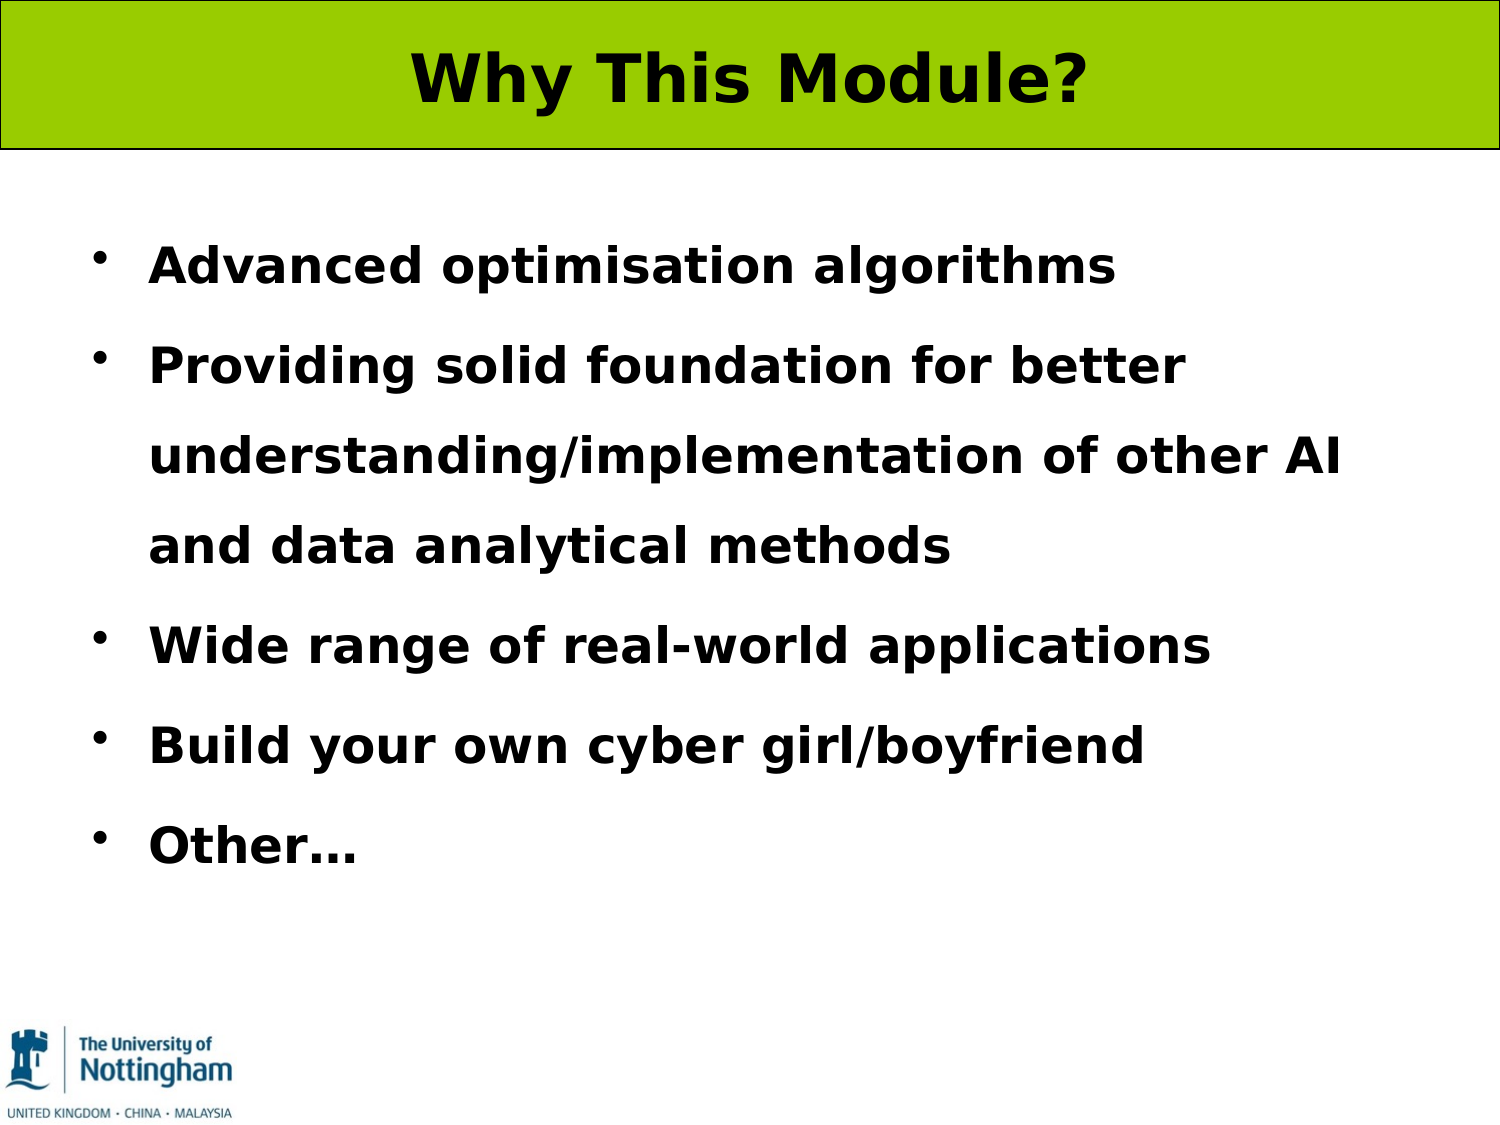

# Why This Module?
Advanced optimisation algorithms
Providing solid foundation for better understanding/implementation of other AI and data analytical methods
Wide range of real-world applications
Build your own cyber girl/boyfriend
Other…